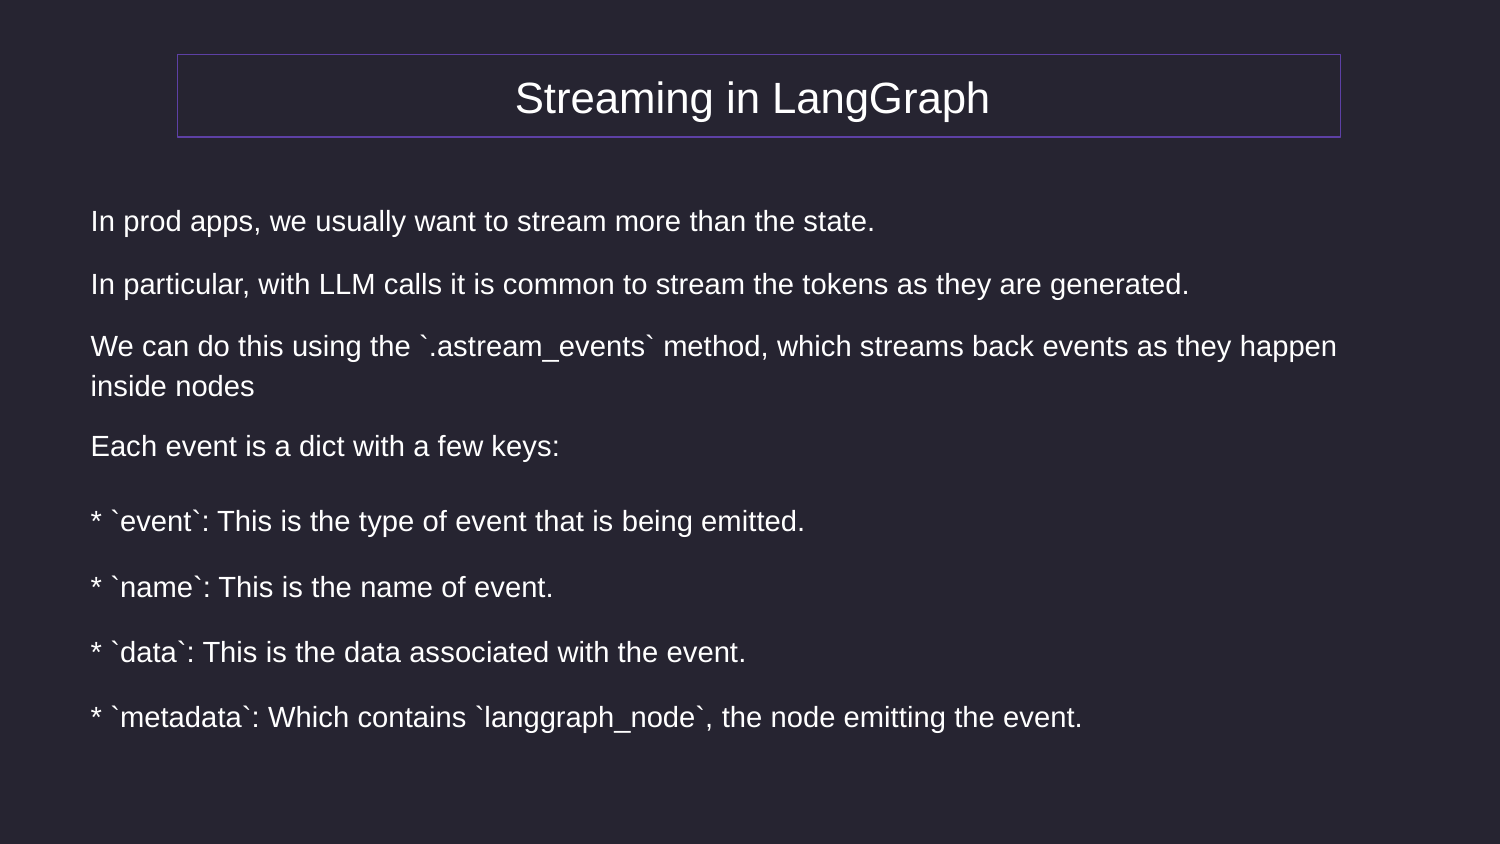

Streaming in LangGraph
In prod apps, we usually want to stream more than the state.
In particular, with LLM calls it is common to stream the tokens as they are generated.
We can do this using the `.astream_events` method, which streams back events as they happen inside nodes
Each event is a dict with a few keys:
* `event`: This is the type of event that is being emitted.
* `name`: This is the name of event.
* `data`: This is the data associated with the event.
* `metadata`: Which contains `langgraph_node`, the node emitting the event.